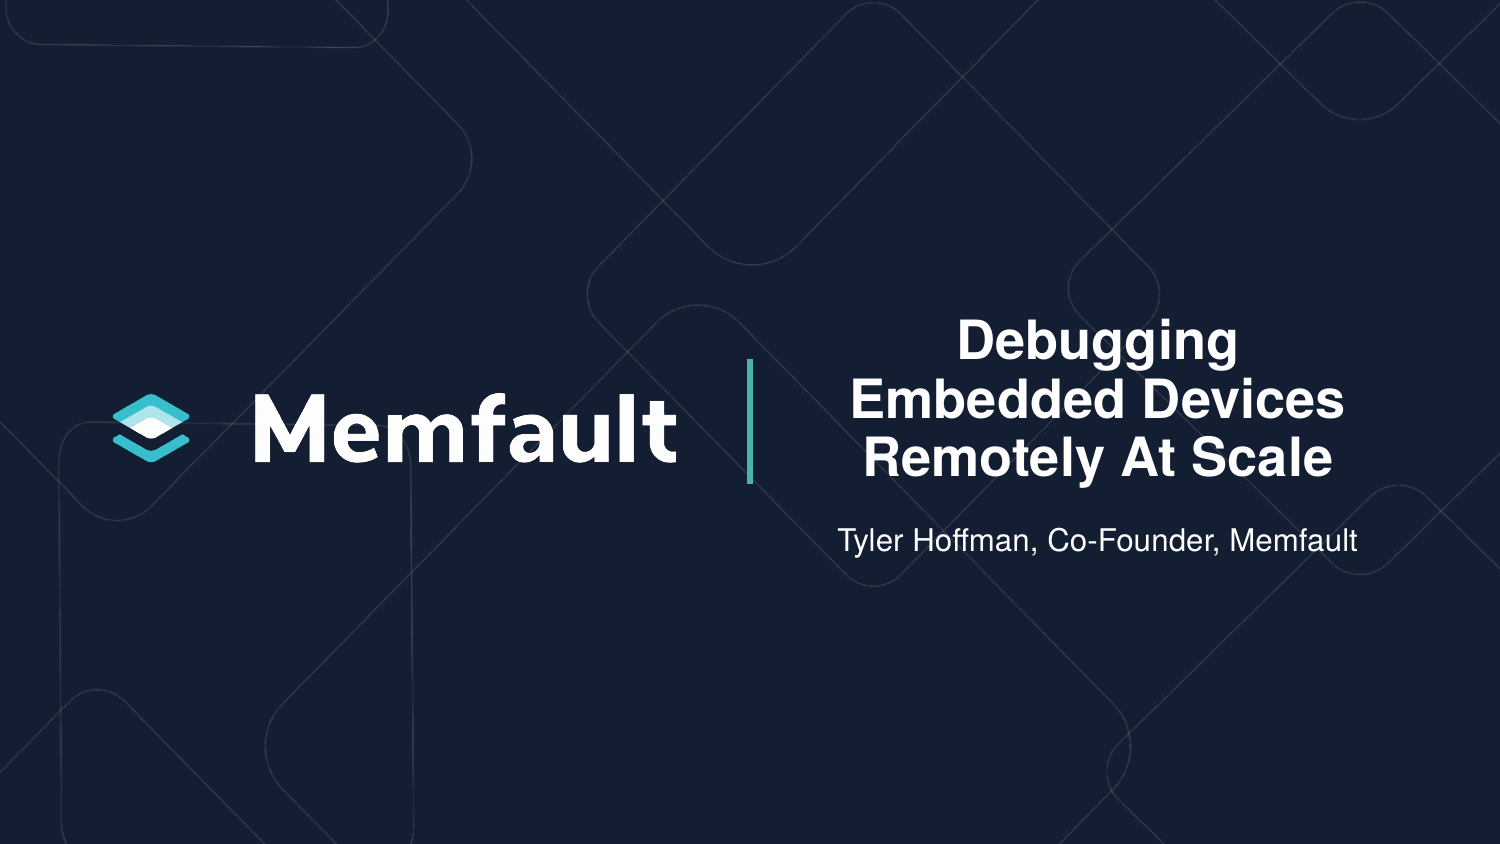

Debugging Embedded Devices Remotely At Scale
Tyler Hoffman, Co-Founder, Memfault